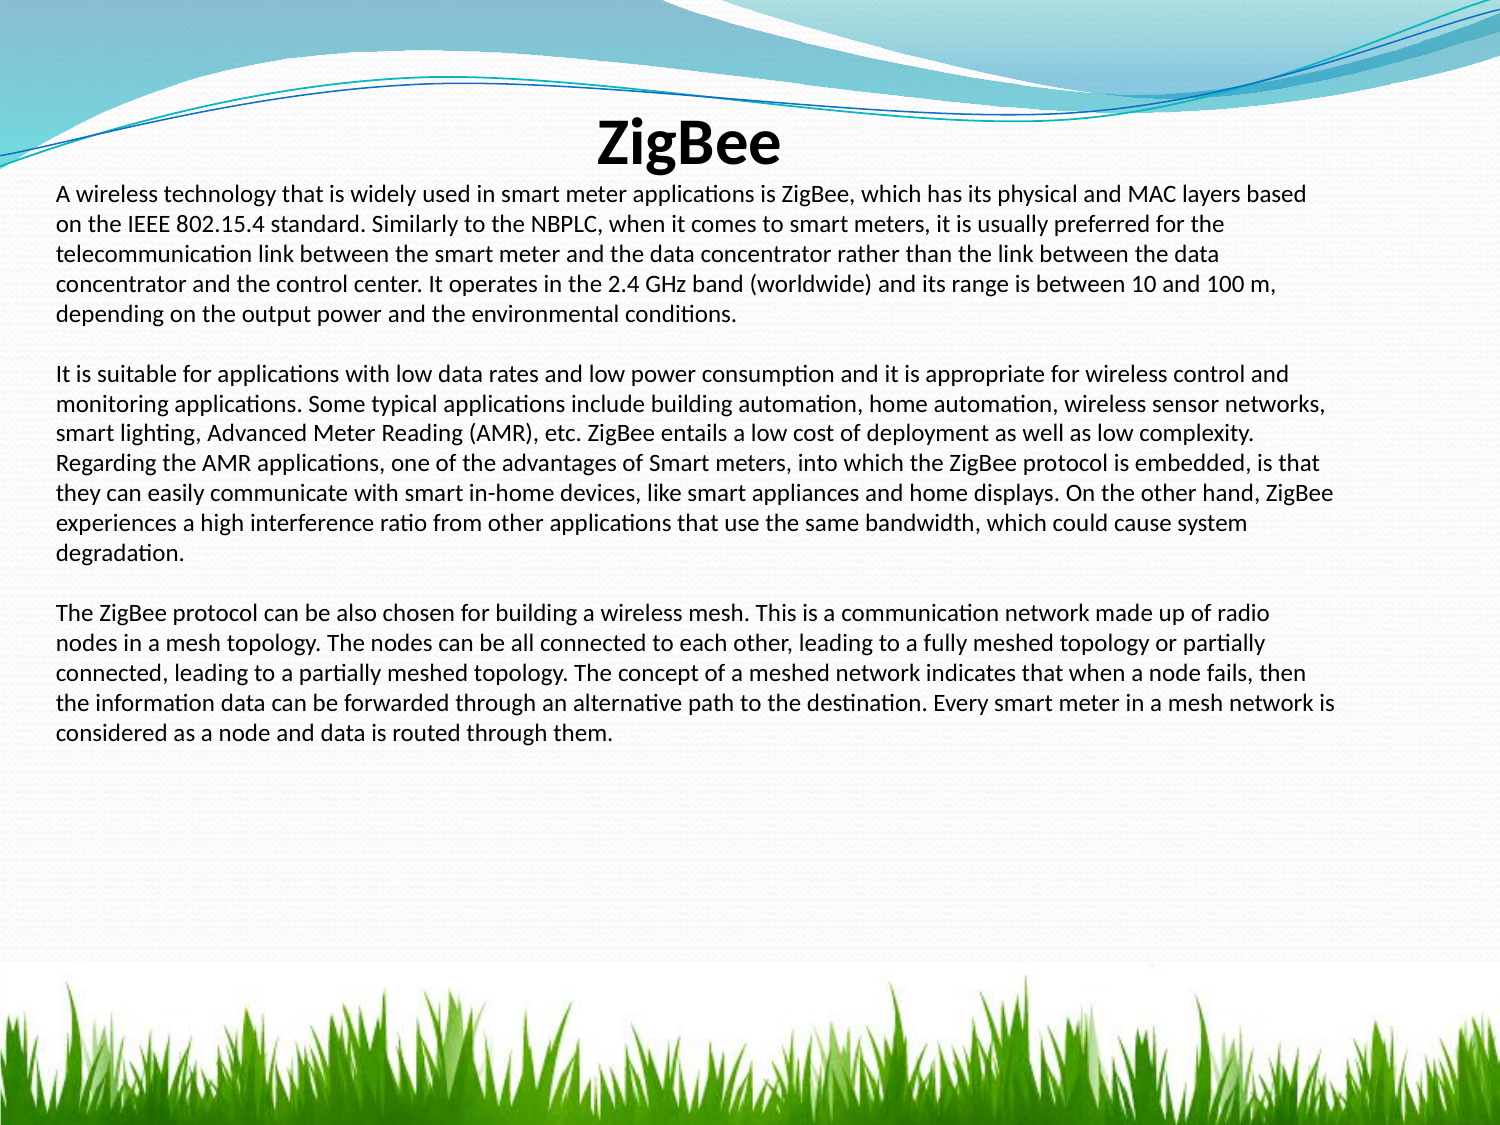

ZigBee
A wireless technology that is widely used in smart meter applications is ZigBee, which has its physical and MAC layers based on the IEEE 802.15.4 standard. Similarly to the NBPLC, when it comes to smart meters, it is usually preferred for the telecommunication link between the smart meter and the data concentrator rather than the link between the data concentrator and the control center. It operates in the 2.4 GHz band (worldwide) and its range is between 10 and 100 m, depending on the output power and the environmental conditions.

It is suitable for applications with low data rates and low power consumption and it is appropriate for wireless control and monitoring applications. Some typical applications include building automation, home automation, wireless sensor networks, smart lighting, Advanced Meter Reading (AMR), etc. ZigBee entails a low cost of deployment as well as low complexity. Regarding the AMR applications, one of the advantages of Smart meters, into which the ZigBee protocol is embedded, is that they can easily communicate with smart in-home devices, like smart appliances and home displays. On the other hand, ZigBee experiences a high interference ratio from other applications that use the same bandwidth, which could cause system degradation.

The ZigBee protocol can be also chosen for building a wireless mesh. This is a communication network made up of radio nodes in a mesh topology. The nodes can be all connected to each other, leading to a fully meshed topology or partially connected, leading to a partially meshed topology. The concept of a meshed network indicates that when a node fails, then the information data can be forwarded through an alternative path to the destination. Every smart meter in a mesh network is considered as a node and data is routed through them.